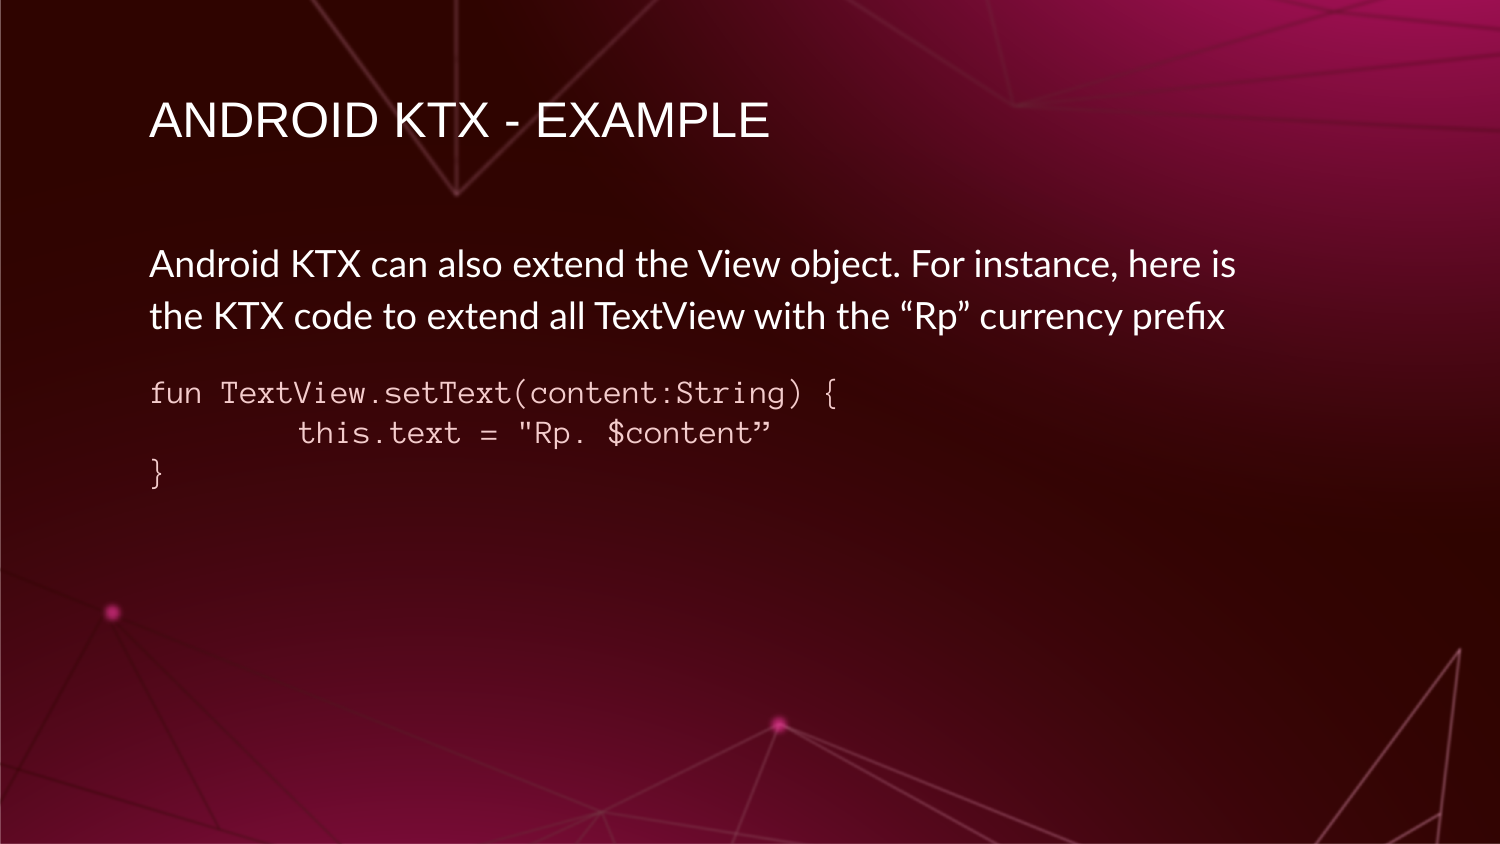

# ANDROID KTX - EXAMPLE
Android KTX can also extend the View object. For instance, here is the KTX code to extend all TextView with the “Rp” currency prefix
fun TextView.setText(content:String) {
	this.text = "Rp. $content”
}